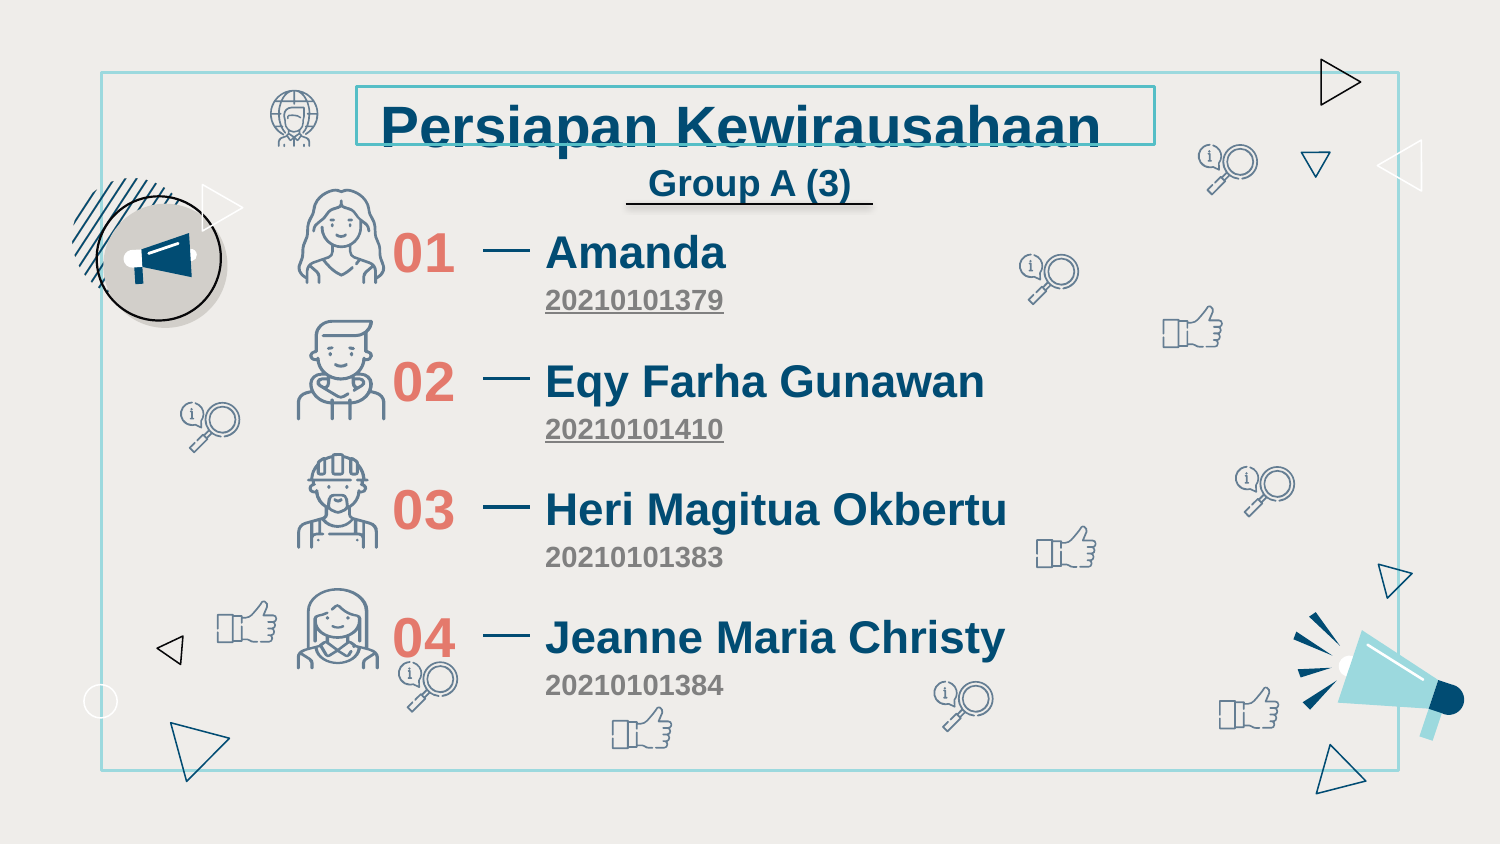

Persiapan Kewirausahaan
Group A (3)

# 01
Amanda

20210101379

02
Eqy Farha Gunawan
20210101410

03
Heri Magitua Okbertu
20210101383

04
Jeanne Maria Christy
20210101384